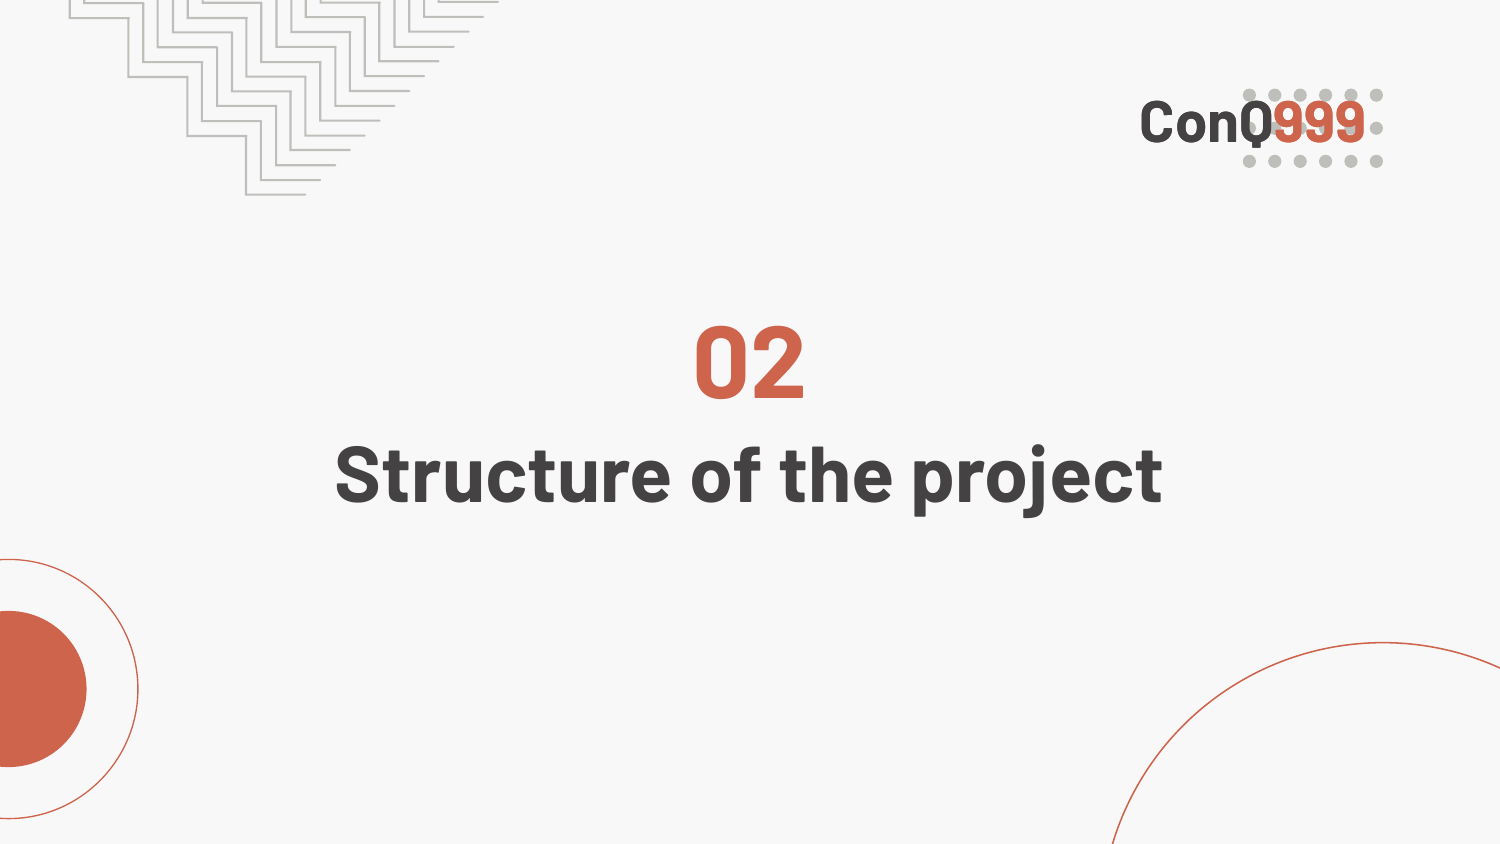

ConQ999

02
# Structure of the project